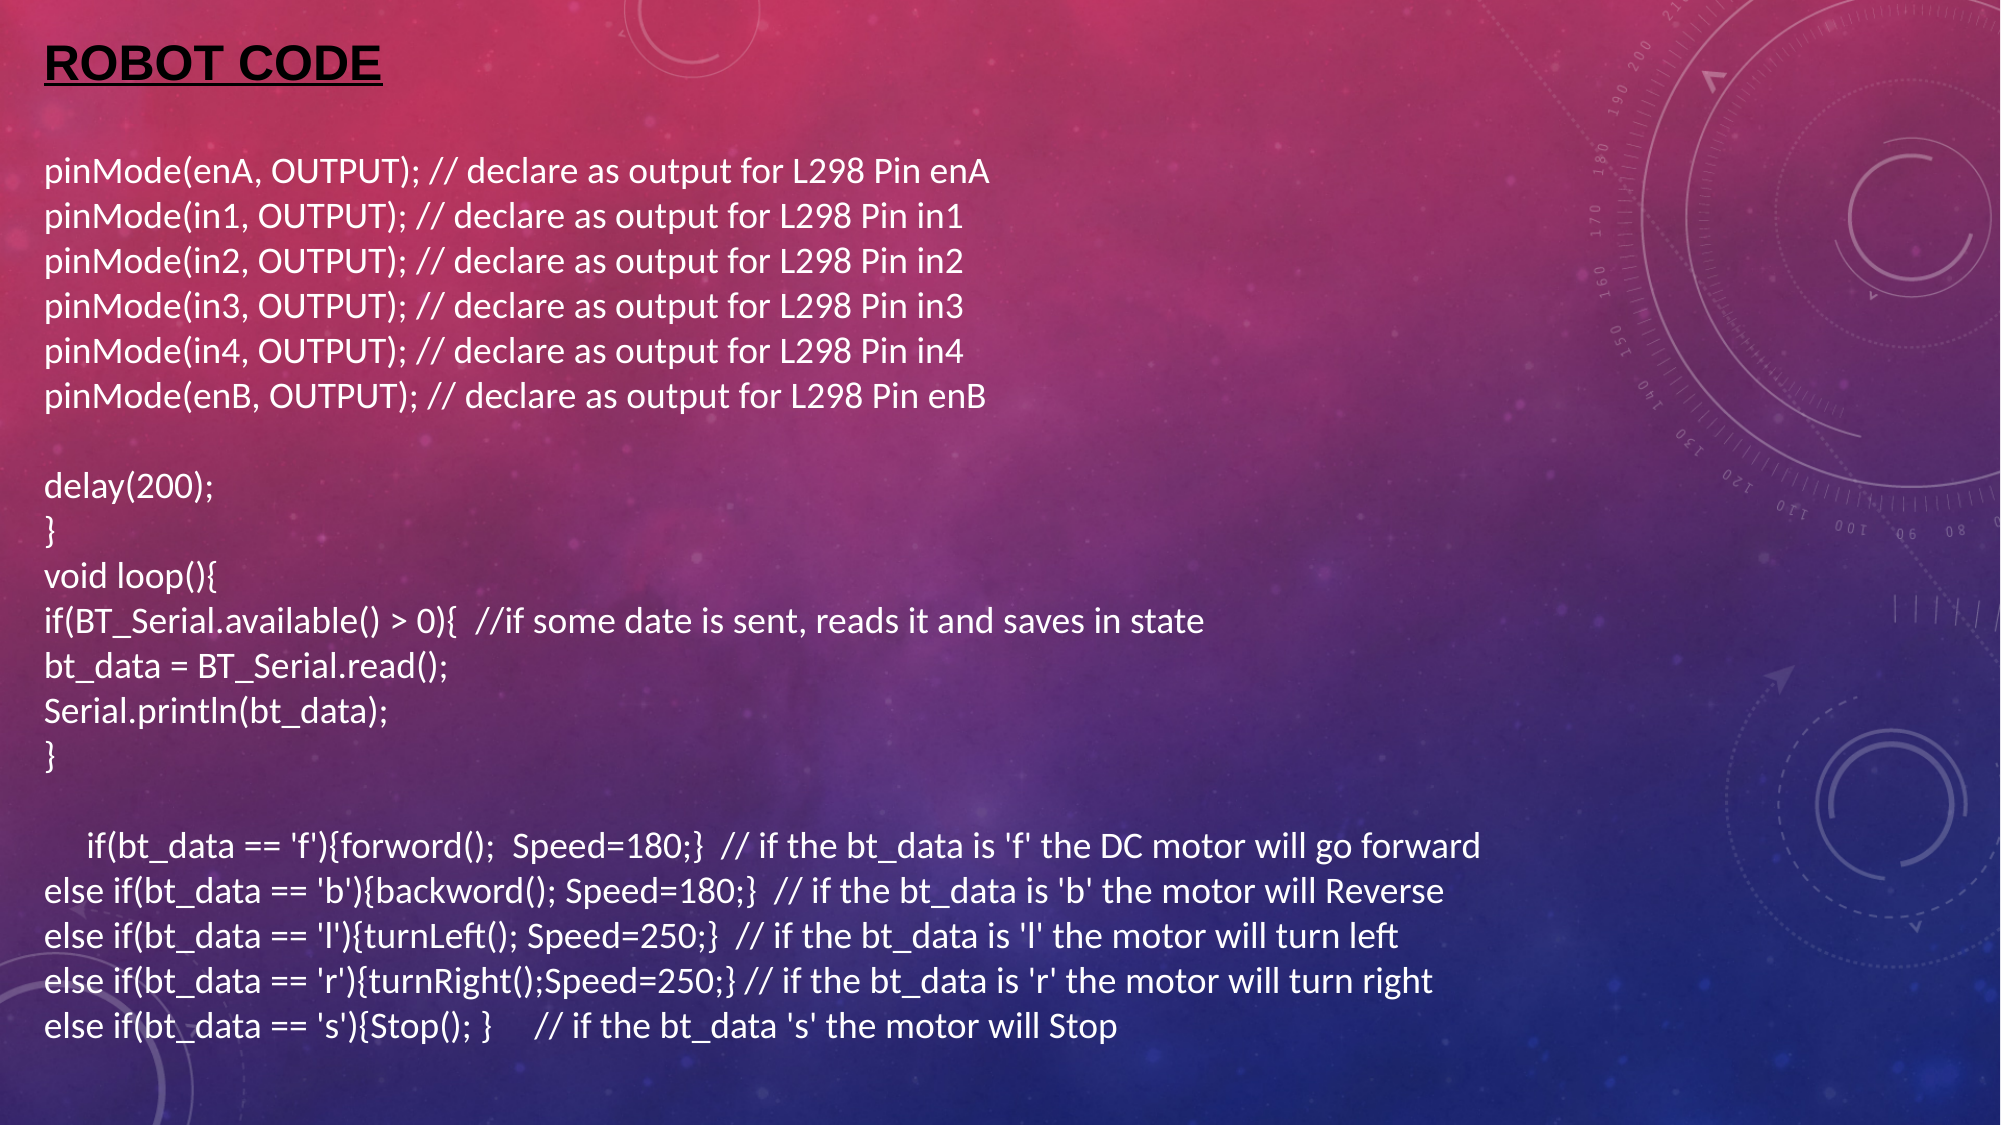

ROBOT CODE

pinMode(enA, OUTPUT); // declare as output for L298 Pin enA
pinMode(in1, OUTPUT); // declare as output for L298 Pin in1
pinMode(in2, OUTPUT); // declare as output for L298 Pin in2
pinMode(in3, OUTPUT); // declare as output for L298 Pin in3
pinMode(in4, OUTPUT); // declare as output for L298 Pin in4
pinMode(enB, OUTPUT); // declare as output for L298 Pin enB

delay(200);
}
void loop(){
if(BT_Serial.available() > 0){  //if some date is sent, reads it and saves in state
bt_data = BT_Serial.read();
Serial.println(bt_data);
}

     if(bt_data == 'f'){forword();  Speed=180;}  // if the bt_data is 'f' the DC motor will go forward
else if(bt_data == 'b'){backword(); Speed=180;}  // if the bt_data is 'b' the motor will Reverse
else if(bt_data == 'l'){turnLeft(); Speed=250;}  // if the bt_data is 'l' the motor will turn left
else if(bt_data == 'r'){turnRight();Speed=250;} // if the bt_data is 'r' the motor will turn right
else if(bt_data == 's'){Stop(); }     // if the bt_data 's' the motor will Stop